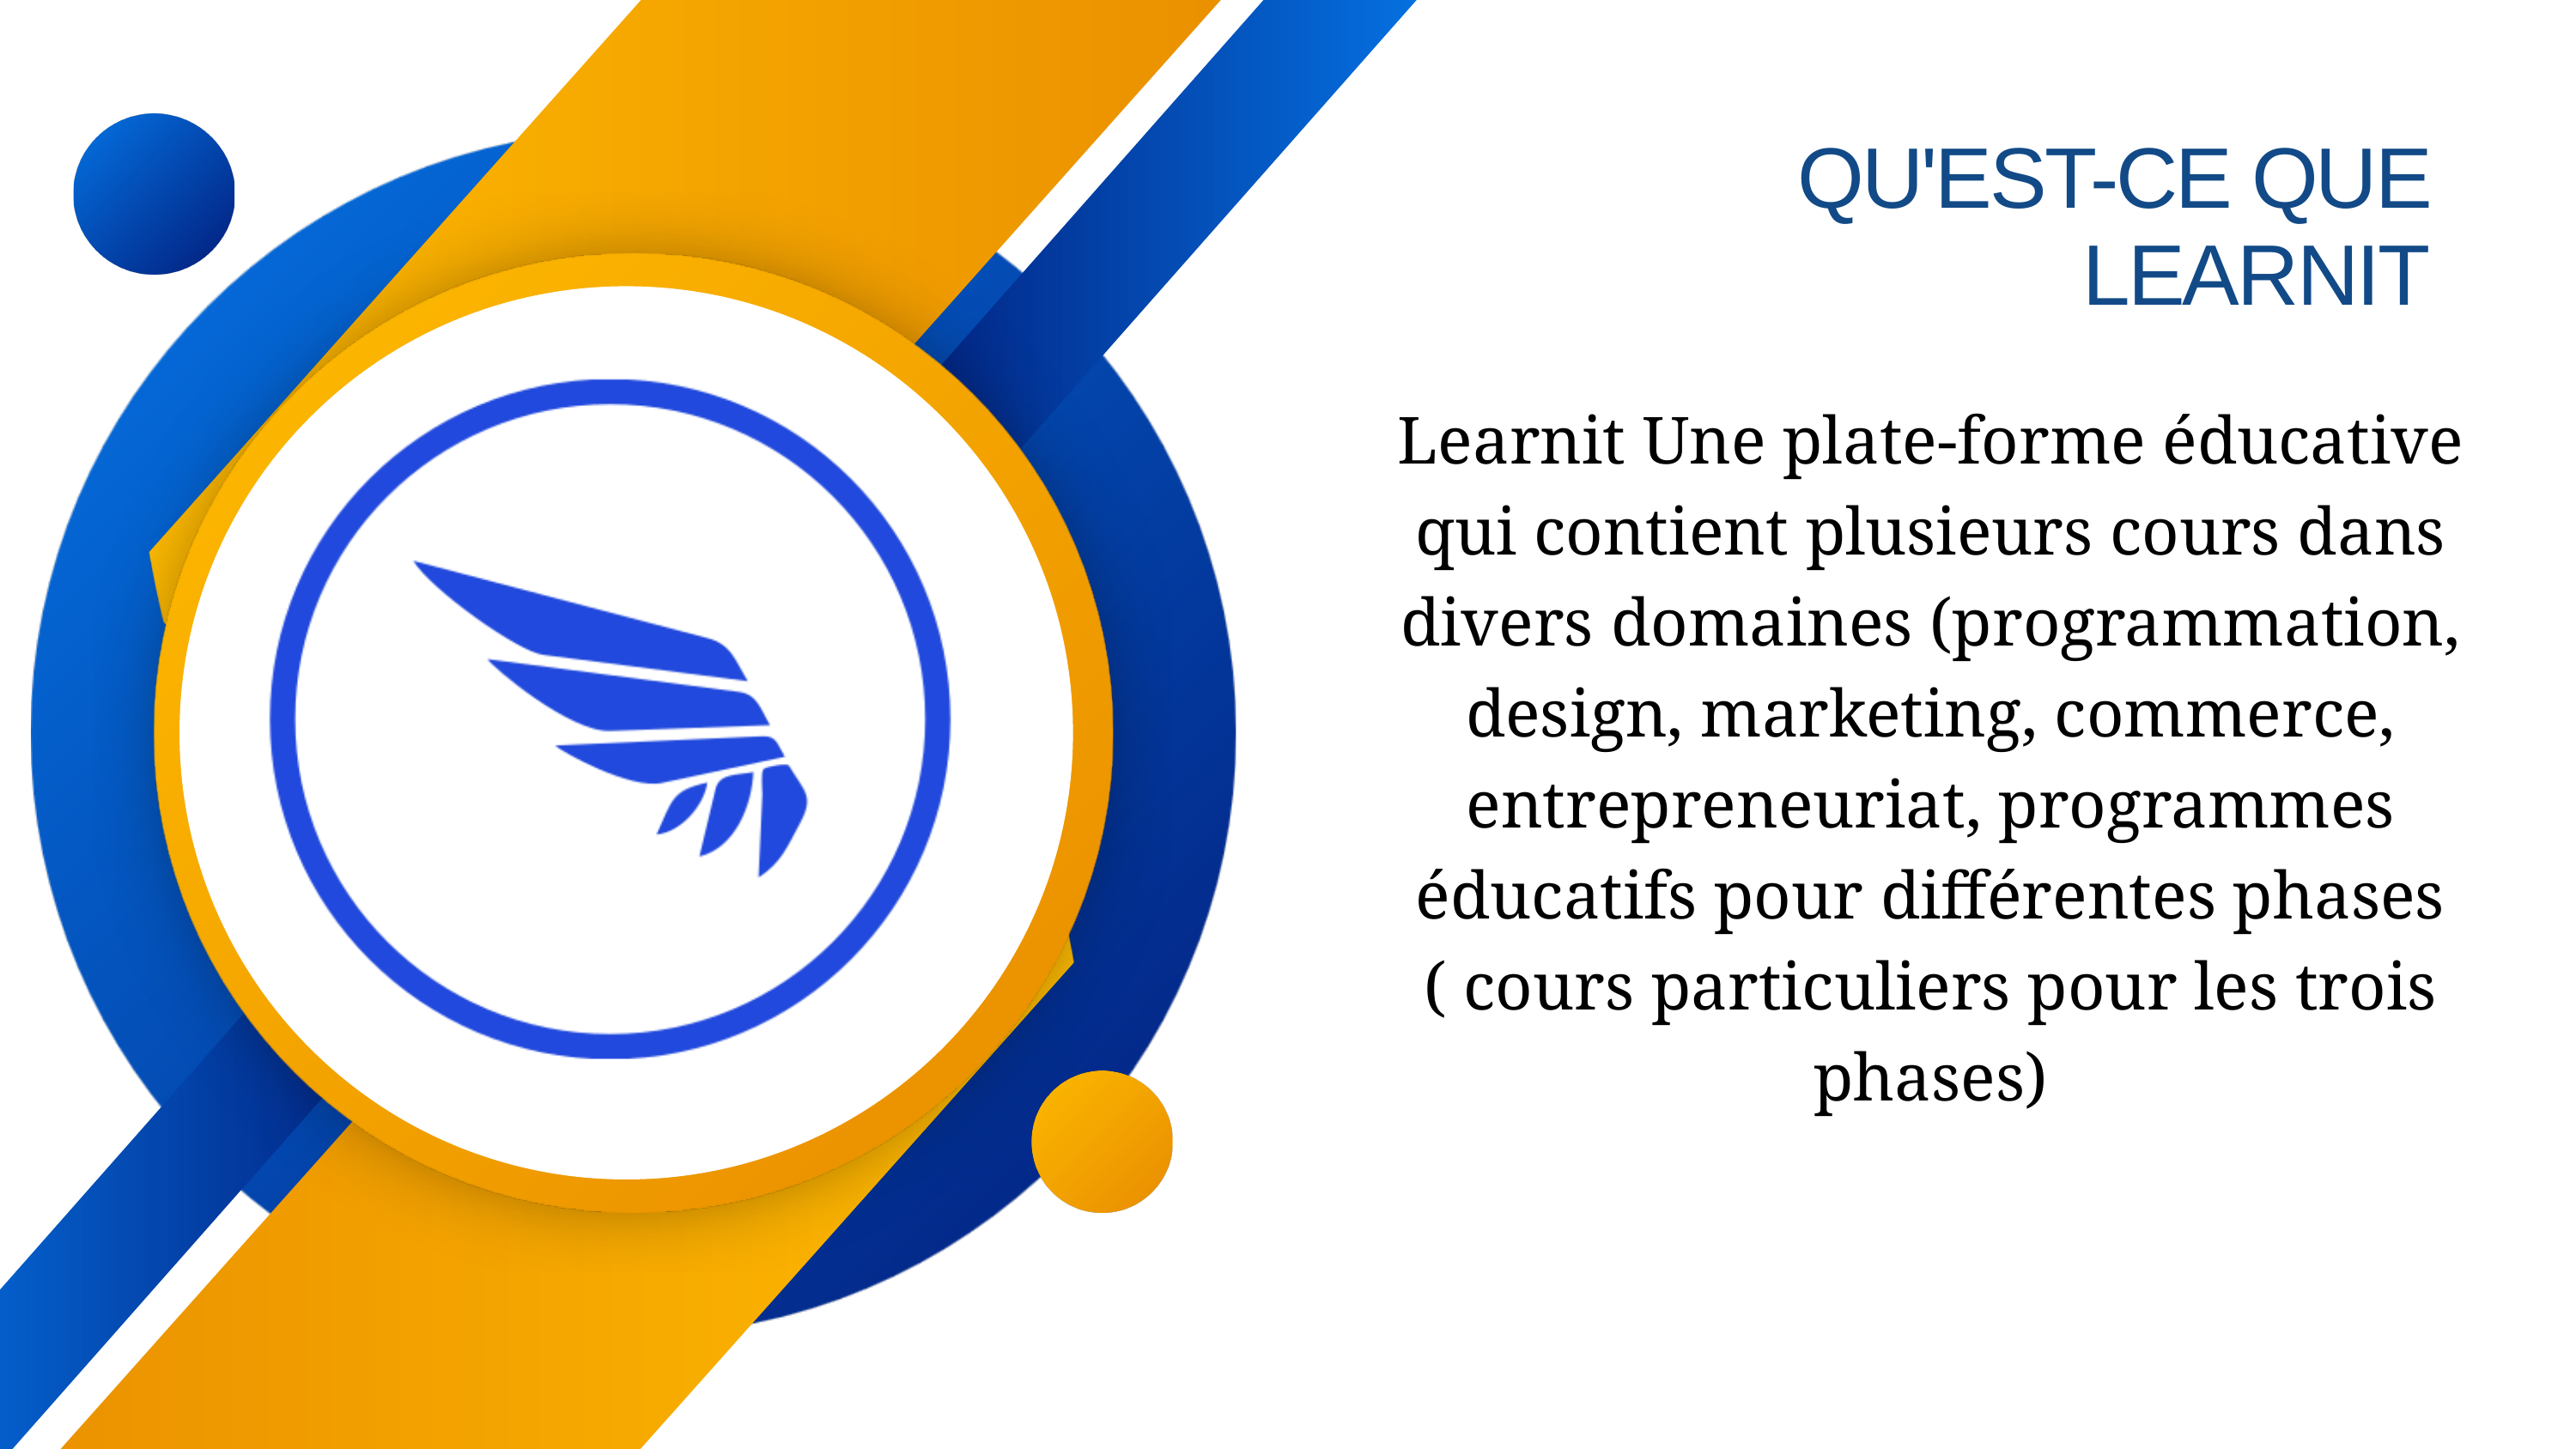

QU'EST-CE QUE LEARNIT

Learnit Une plate-forme éducative qui contient plusieurs cours dans divers domaines (programmation, design, marketing, commerce, entrepreneuriat, programmes éducatifs pour différentes phases ( cours particuliers pour les trois phases)